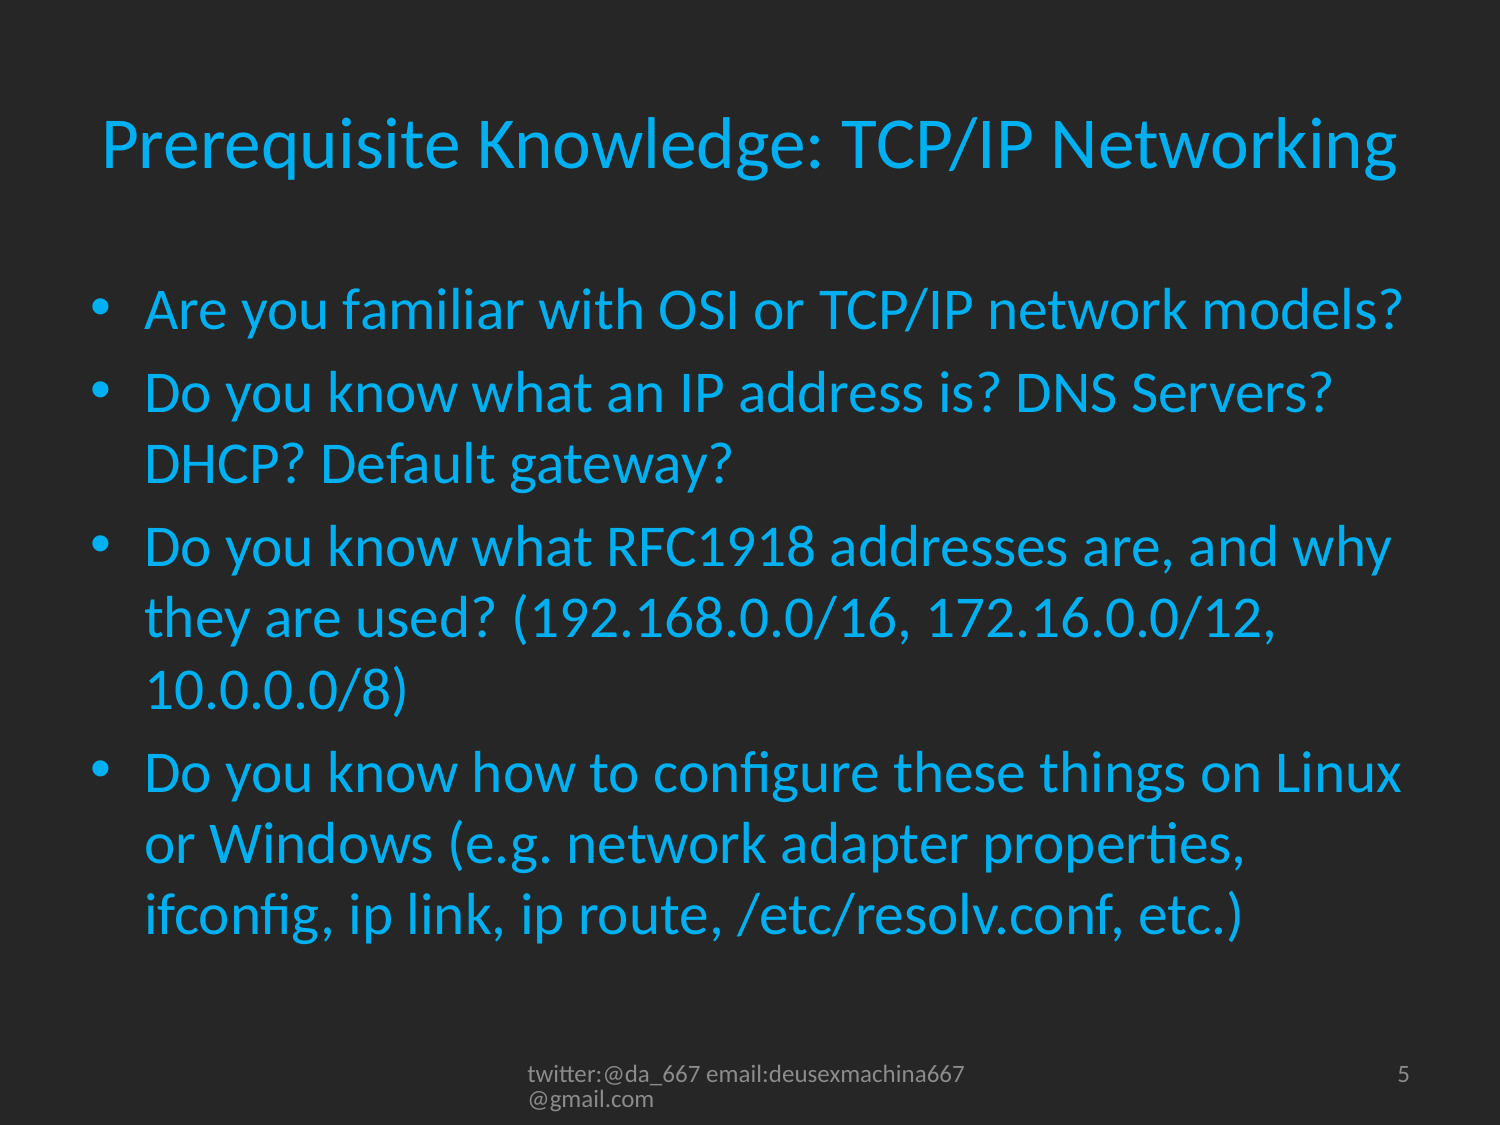

# Prerequisite Knowledge: TCP/IP Networking
Are you familiar with OSI or TCP/IP network models?
Do you know what an IP address is? DNS Servers? DHCP? Default gateway?
Do you know what RFC1918 addresses are, and why they are used? (192.168.0.0/16, 172.16.0.0/12, 10.0.0.0/8)
Do you know how to configure these things on Linux or Windows (e.g. network adapter properties, ifconfig, ip link, ip route, /etc/resolv.conf, etc.)
twitter:@da_667 email:deusexmachina667@gmail.com
5